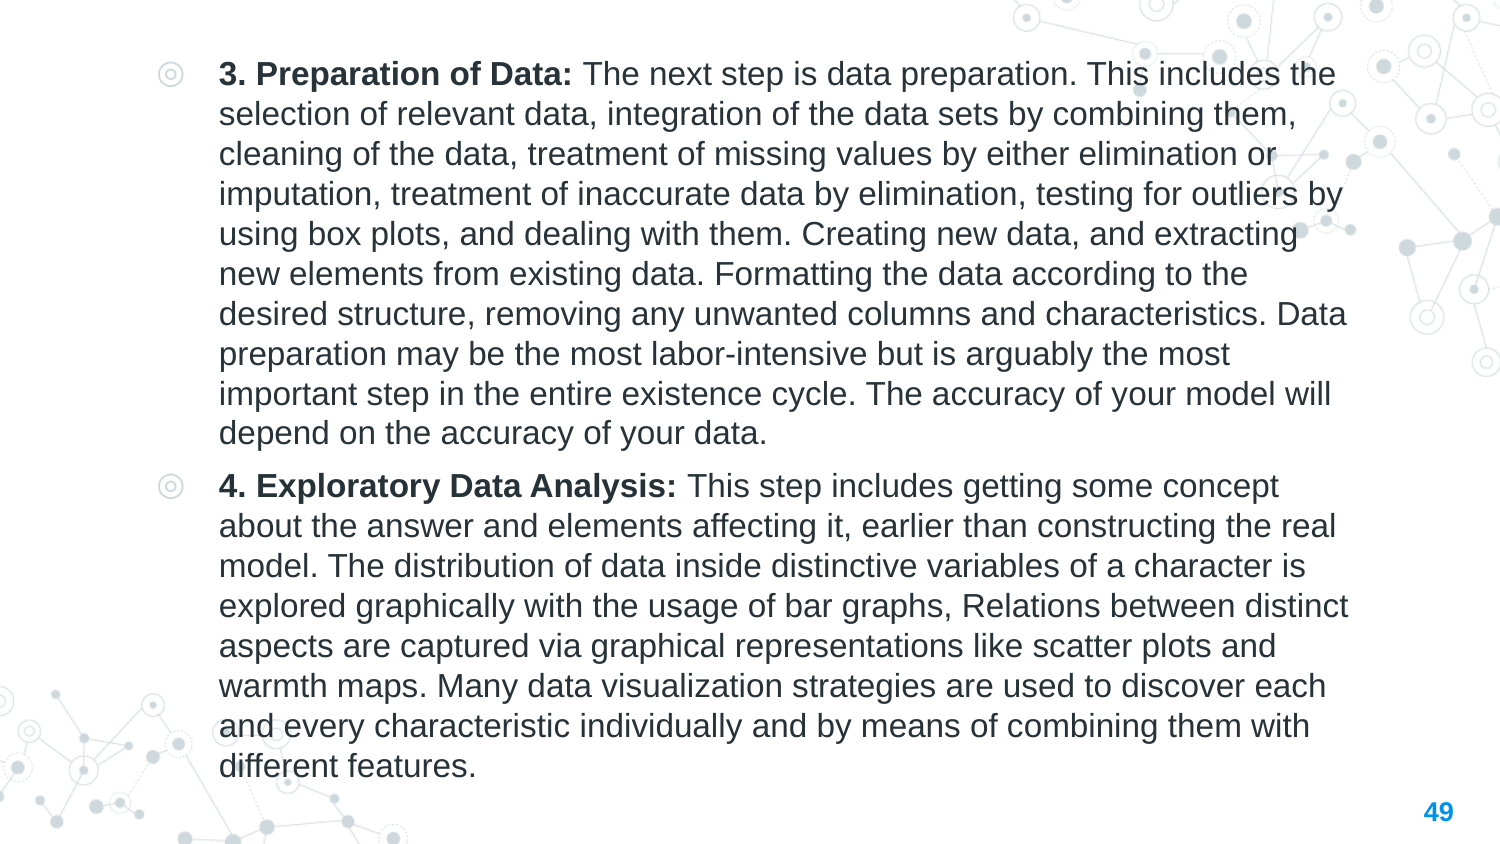

3. Preparation of Data: The next step is data preparation. This includes the selection of relevant data, integration of the data sets by combining them, cleaning of the data, treatment of missing values by either elimination or imputation, treatment of inaccurate data by elimination, testing for outliers by using box plots, and dealing with them. Creating new data, and extracting new elements from existing data. Formatting the data according to the desired structure, removing any unwanted columns and characteristics. Data preparation may be the most labor-intensive but is arguably the most important step in the entire existence cycle. The accuracy of your model will depend on the accuracy of your data.
4. Exploratory Data Analysis: This step includes getting some concept about the answer and elements affecting it, earlier than constructing the real model. The distribution of data inside distinctive variables of a character is explored graphically with the usage of bar graphs, Relations between distinct aspects are captured via graphical representations like scatter plots and warmth maps. Many data visualization strategies are used to discover each and every characteristic individually and by means of combining them with different features.

49